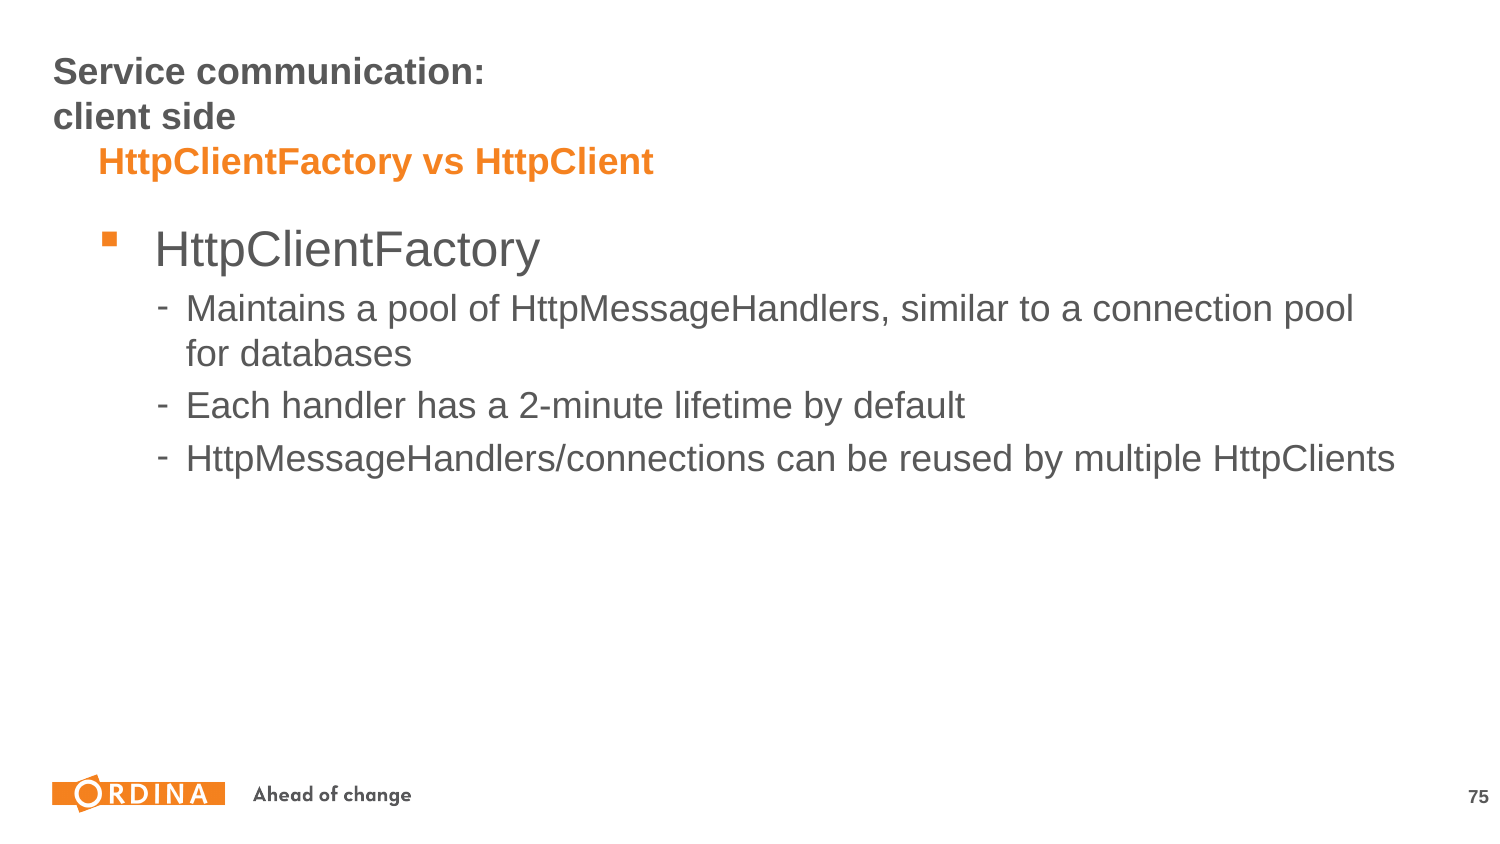

# Service communication: client side
HttpClientFactory vs HttpClient
HttpClientFactory
Maintains a pool of HttpMessageHandlers, similar to a connection pool for databases
Each handler has a 2-minute lifetime by default
HttpMessageHandlers/connections can be reused by multiple HttpClients